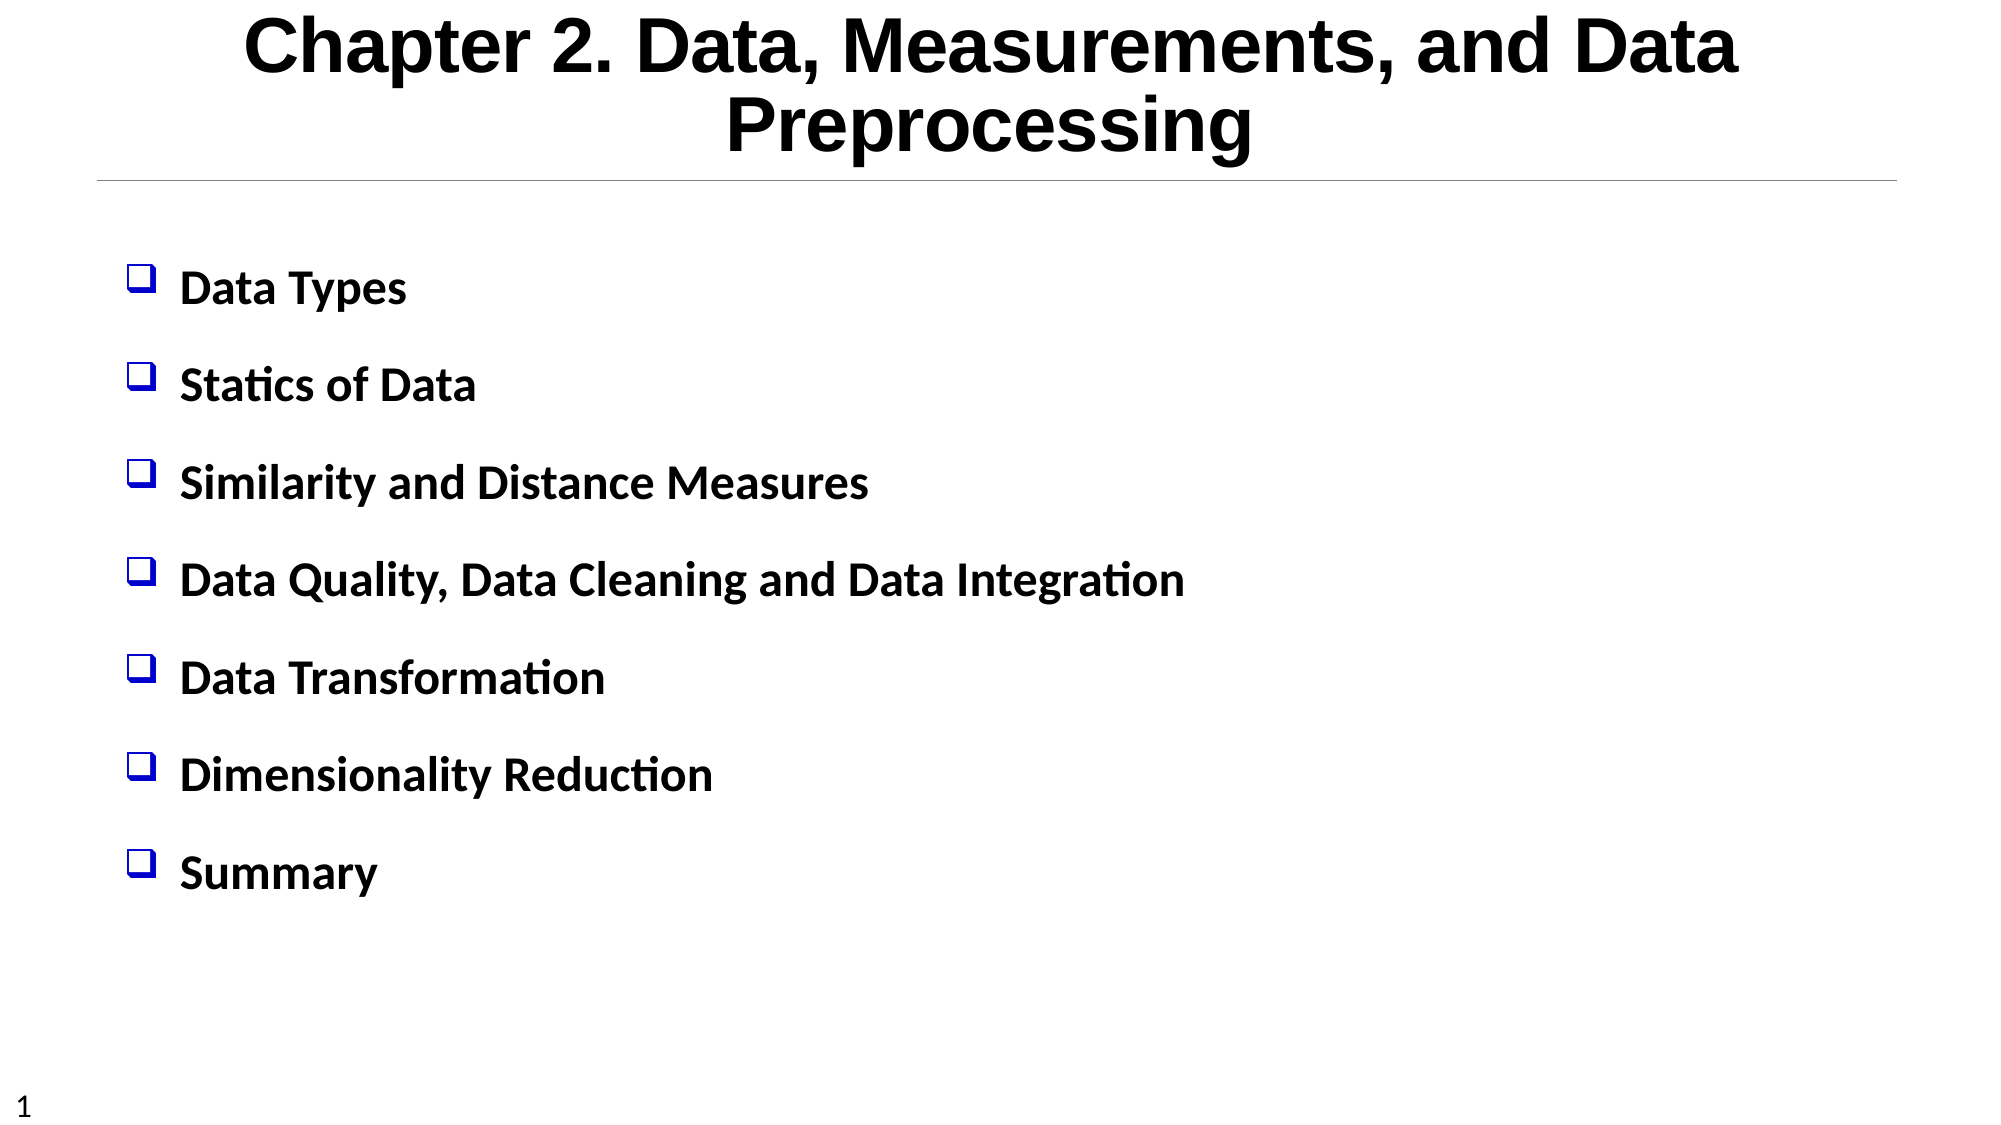

# Chapter 2. Data, Measurements, and Data Preprocessing
Data Types
Statics of Data
Similarity and Distance Measures
Data Quality, Data Cleaning and Data Integration
Data Transformation
Dimensionality Reduction
Summary